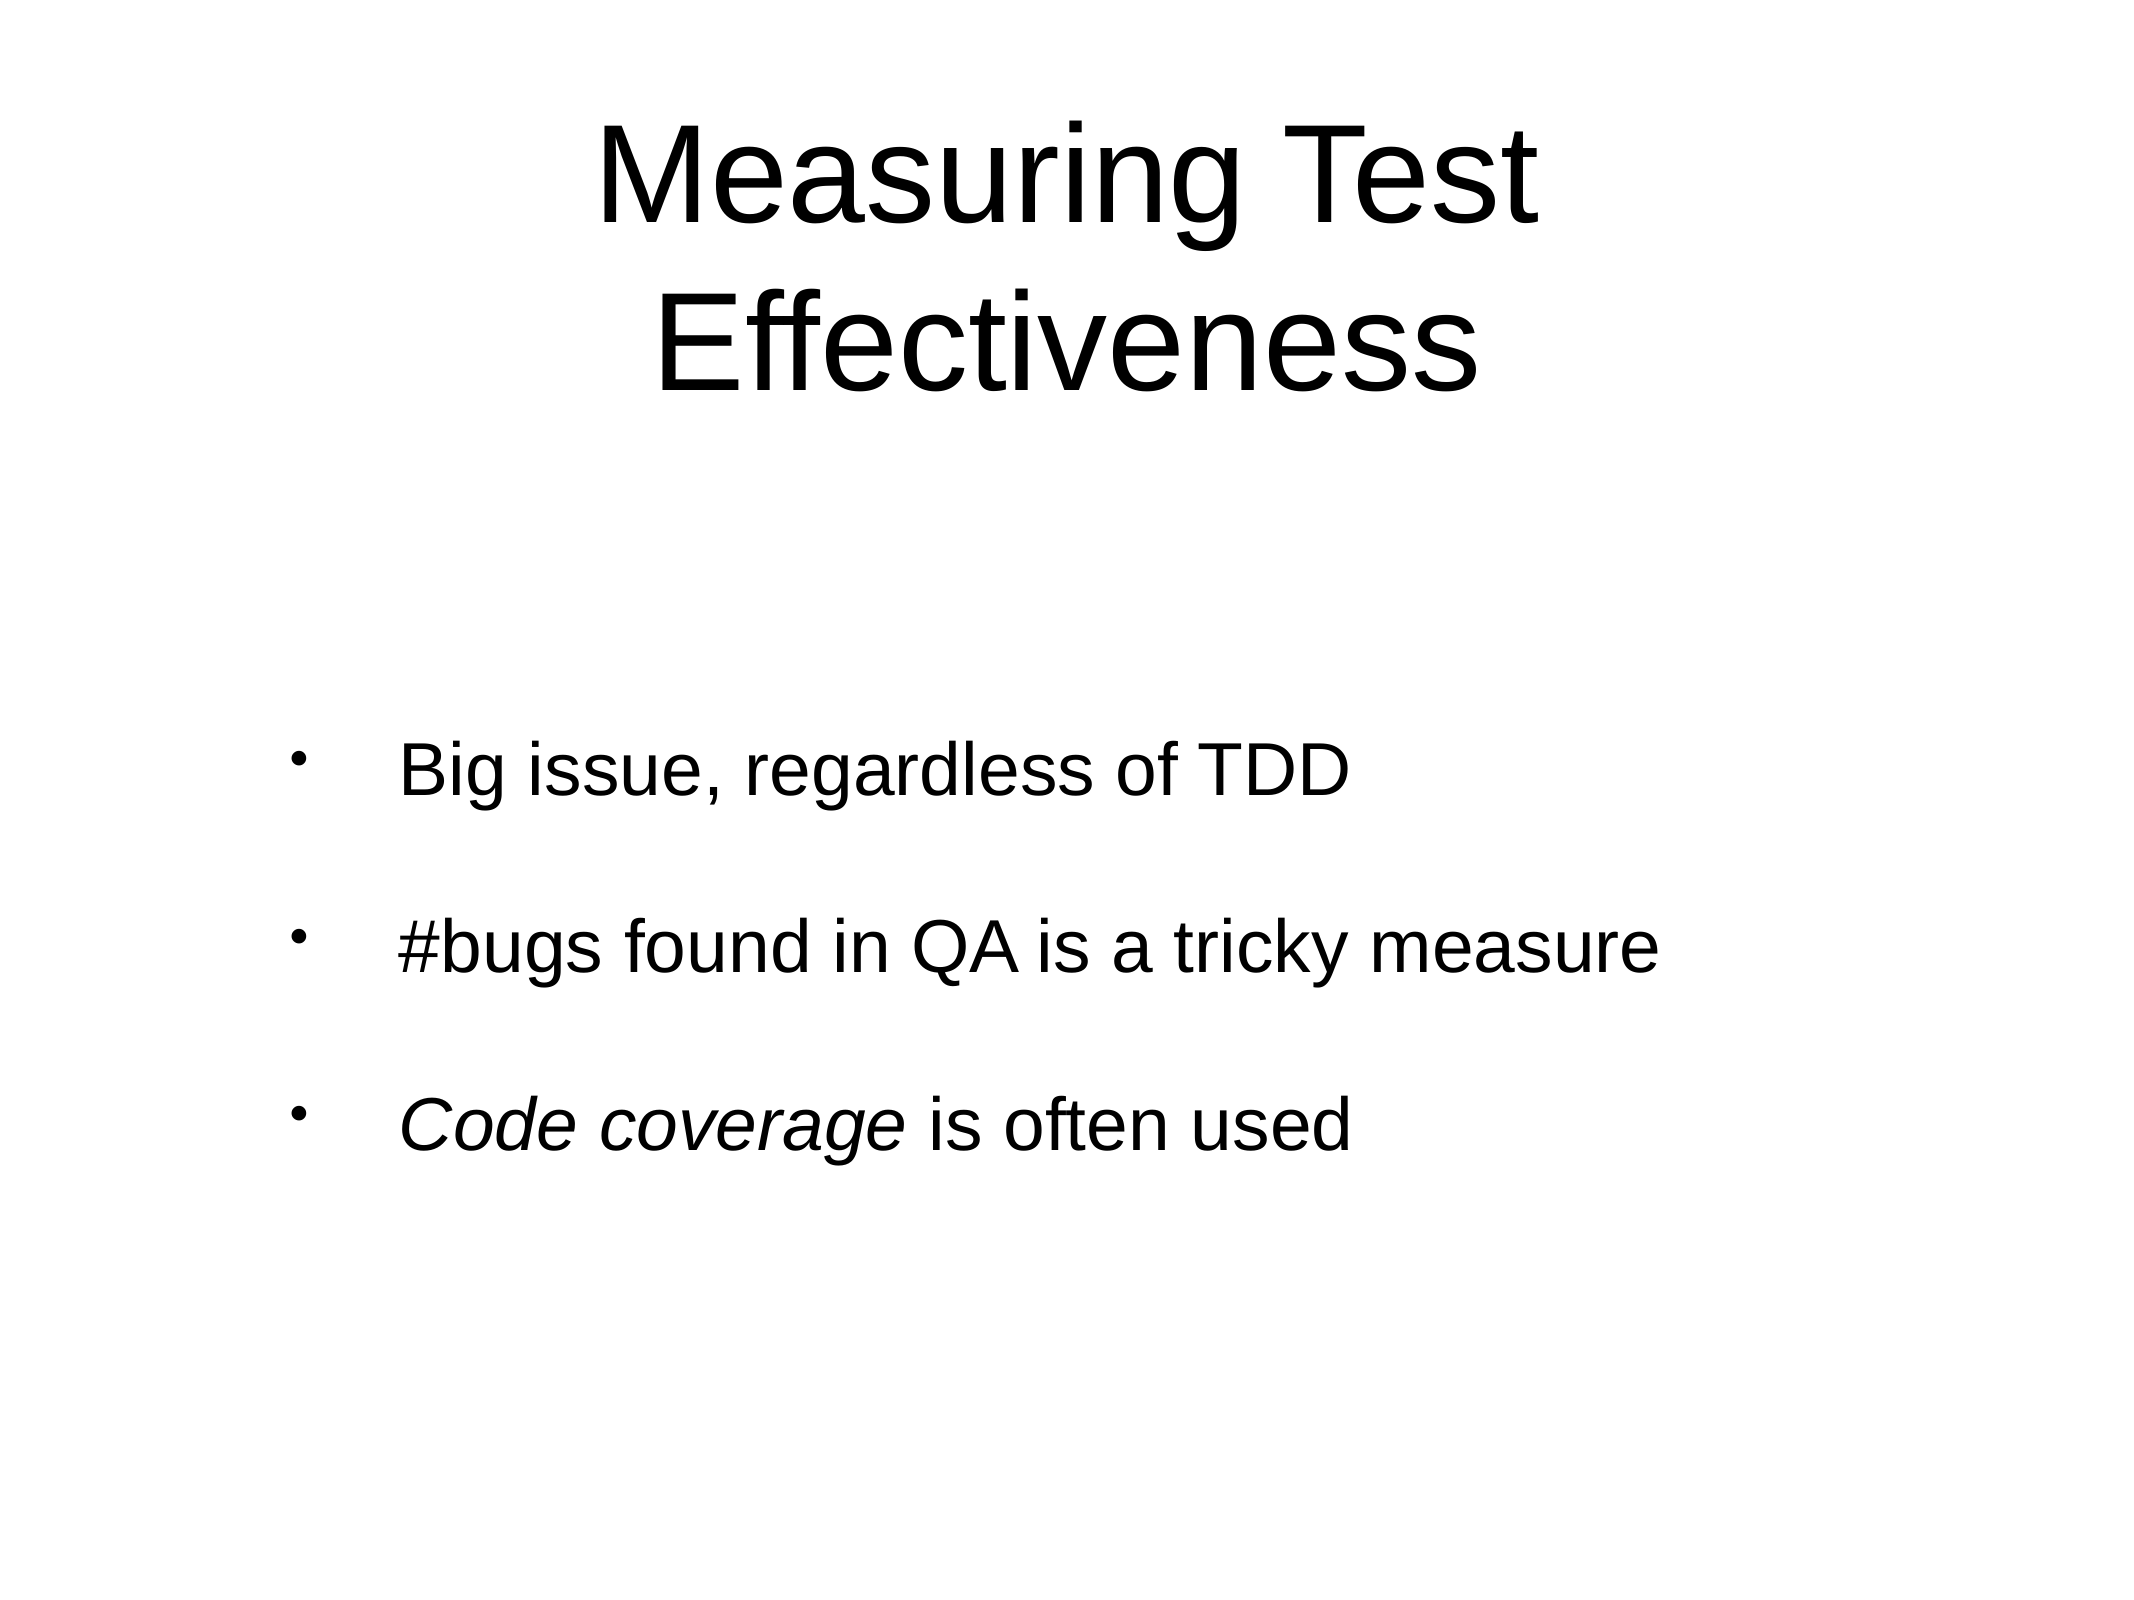

# Measuring Test Effectiveness
Big issue, regardless of TDD
#bugs found in QA is a tricky measure
Code coverage is often used